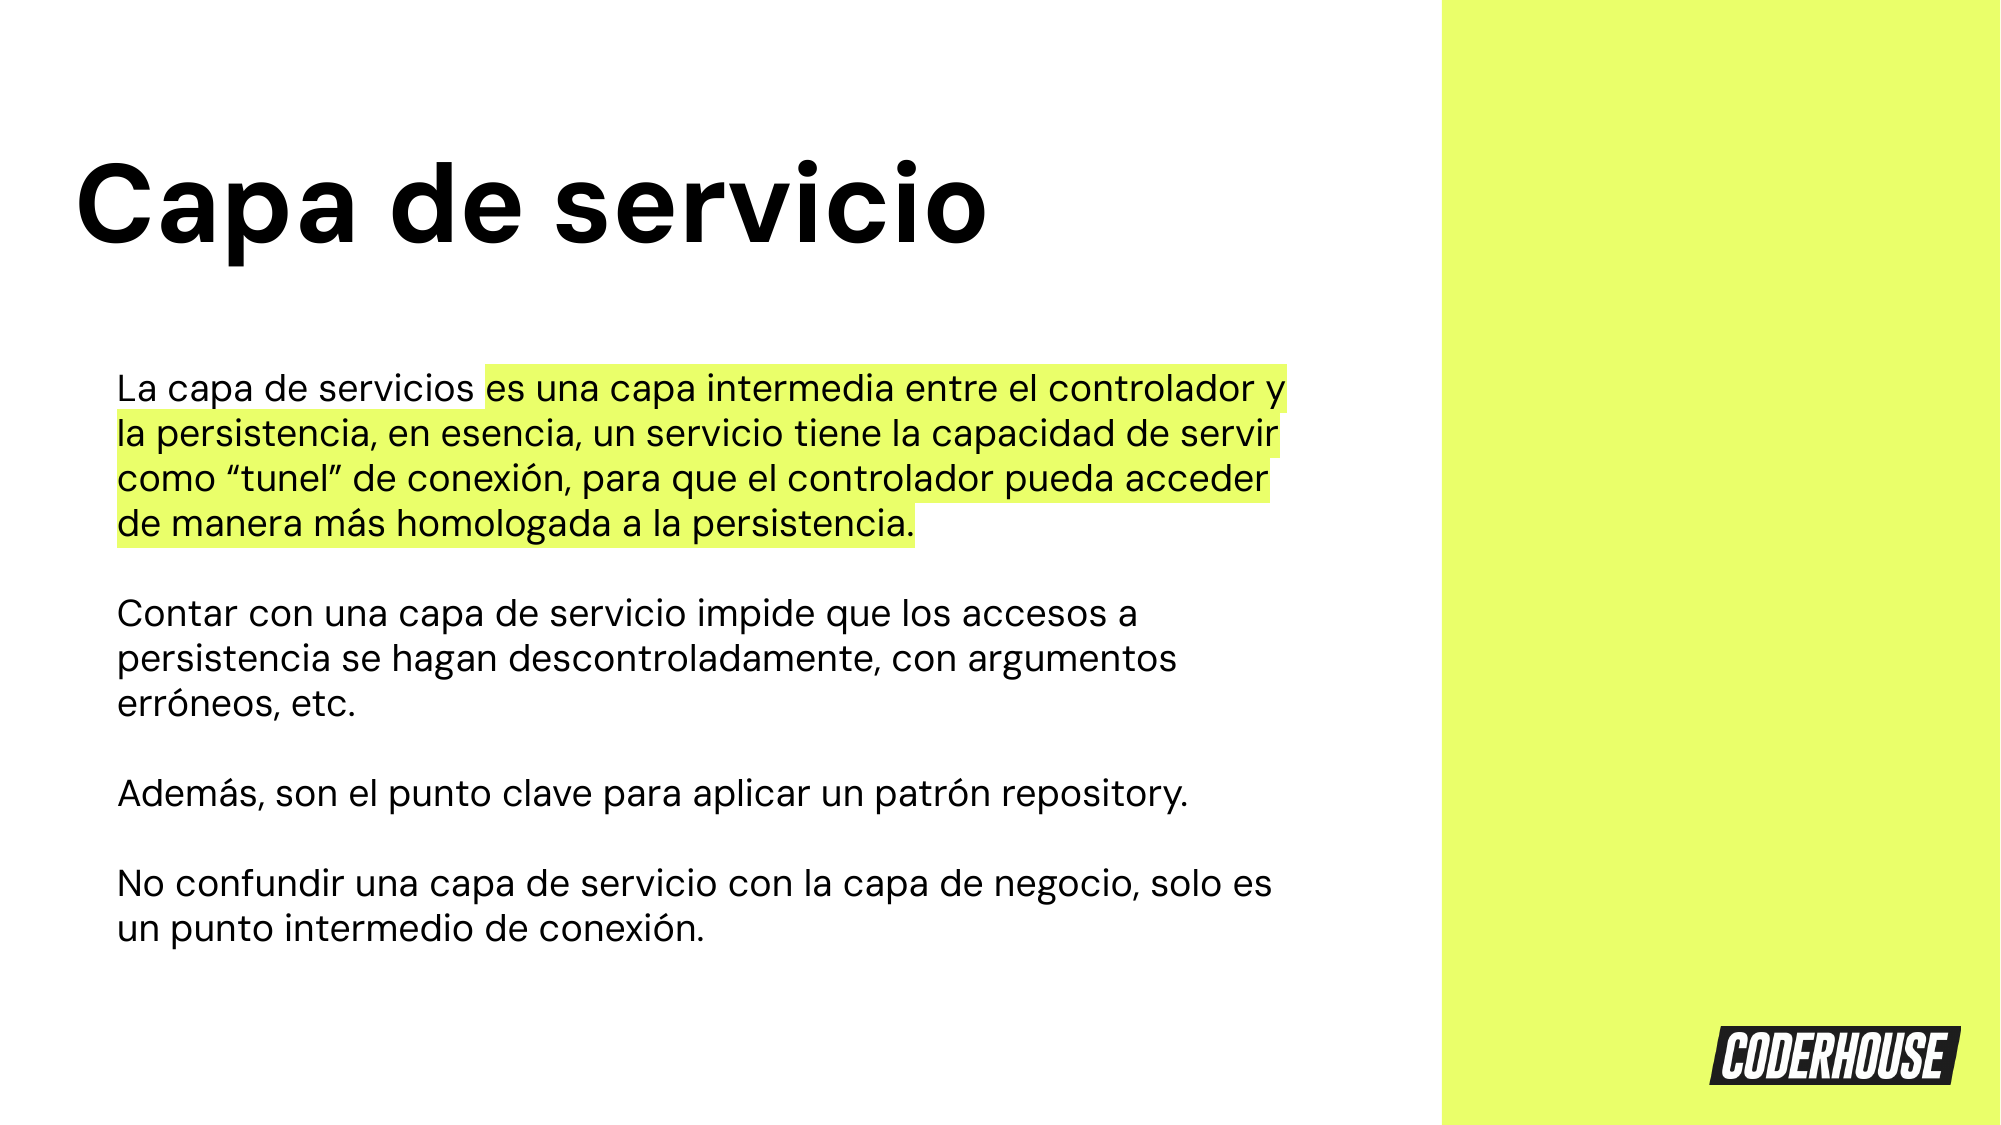

Capa de servicio
La capa de servicios es una capa intermedia entre el controlador y la persistencia, en esencia, un servicio tiene la capacidad de servir como “tunel” de conexión, para que el controlador pueda acceder de manera más homologada a la persistencia.

Contar con una capa de servicio impide que los accesos a persistencia se hagan descontroladamente, con argumentos erróneos, etc.

Además, son el punto clave para aplicar un patrón repository.

No confundir una capa de servicio con la capa de negocio, solo es un punto intermedio de conexión.